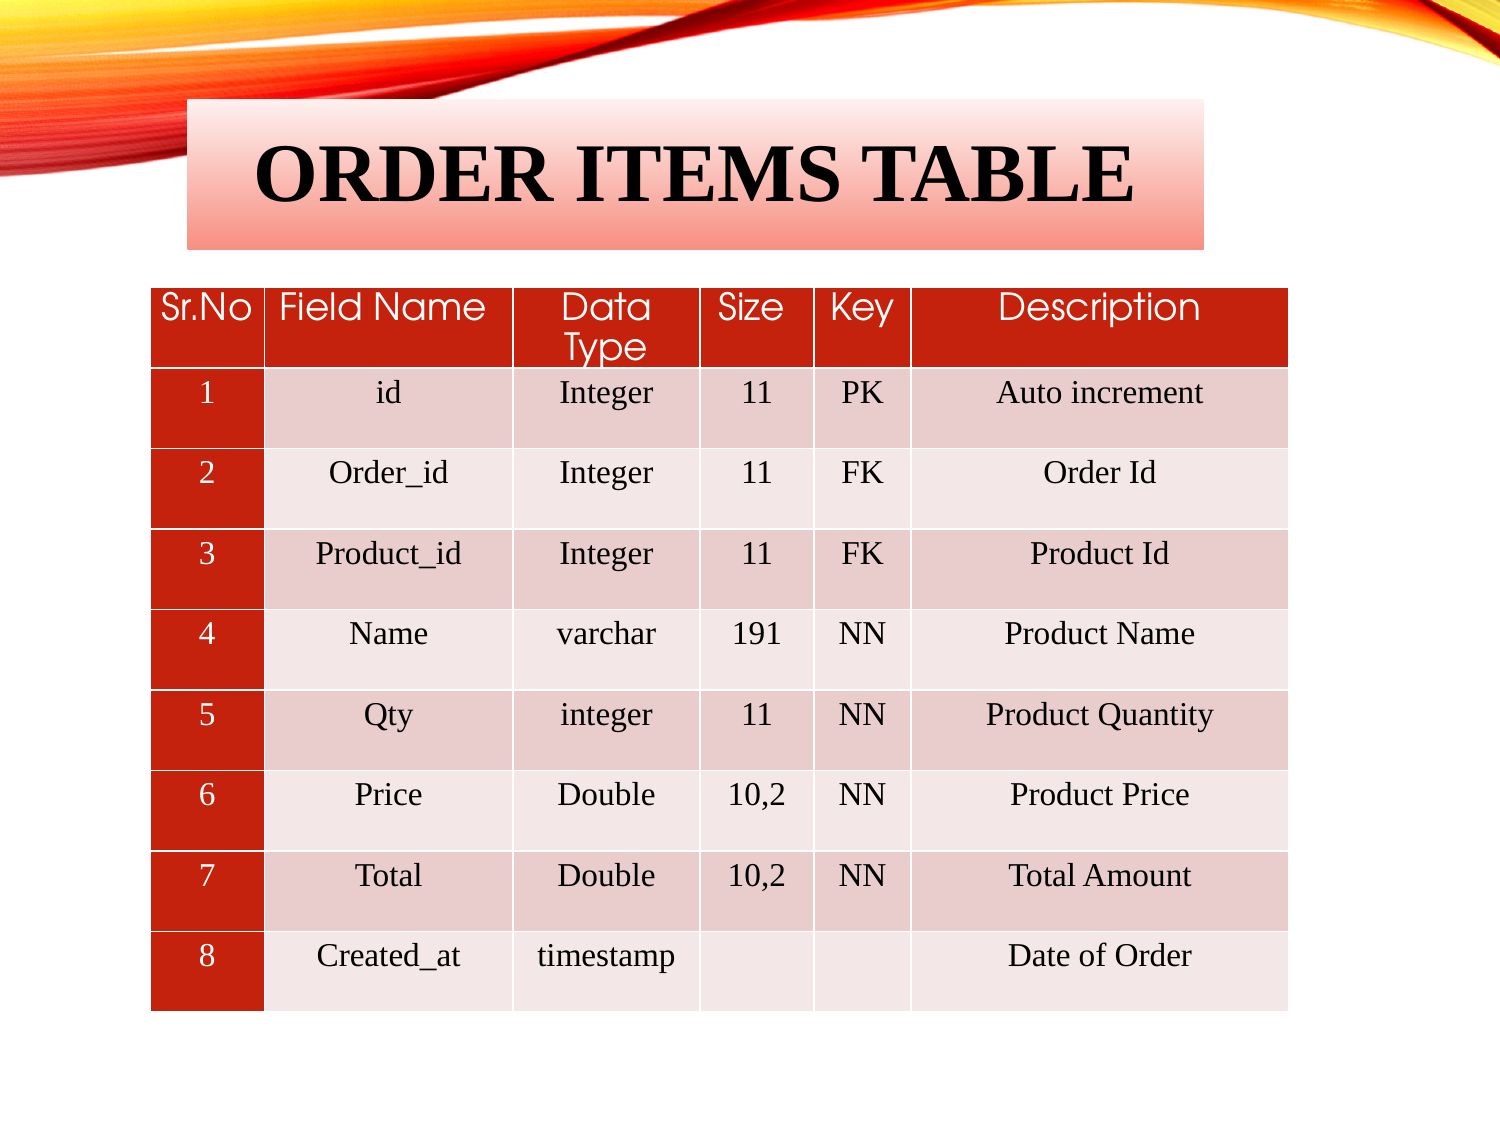

# Order items table
| Sr.No | Field Name | Data Type | Size | Key | Description |
| --- | --- | --- | --- | --- | --- |
| 1 | id | Integer | 11 | PK | Auto increment |
| 2 | Order\_id | Integer | 11 | FK | Order Id |
| 3 | Product\_id | Integer | 11 | FK | Product Id |
| 4 | Name | varchar | 191 | NN | Product Name |
| 5 | Qty | integer | 11 | NN | Product Quantity |
| 6 | Price | Double | 10,2 | NN | Product Price |
| 7 | Total | Double | 10,2 | NN | Total Amount |
| 8 | Created\_at | timestamp |  |  | Date of Order |